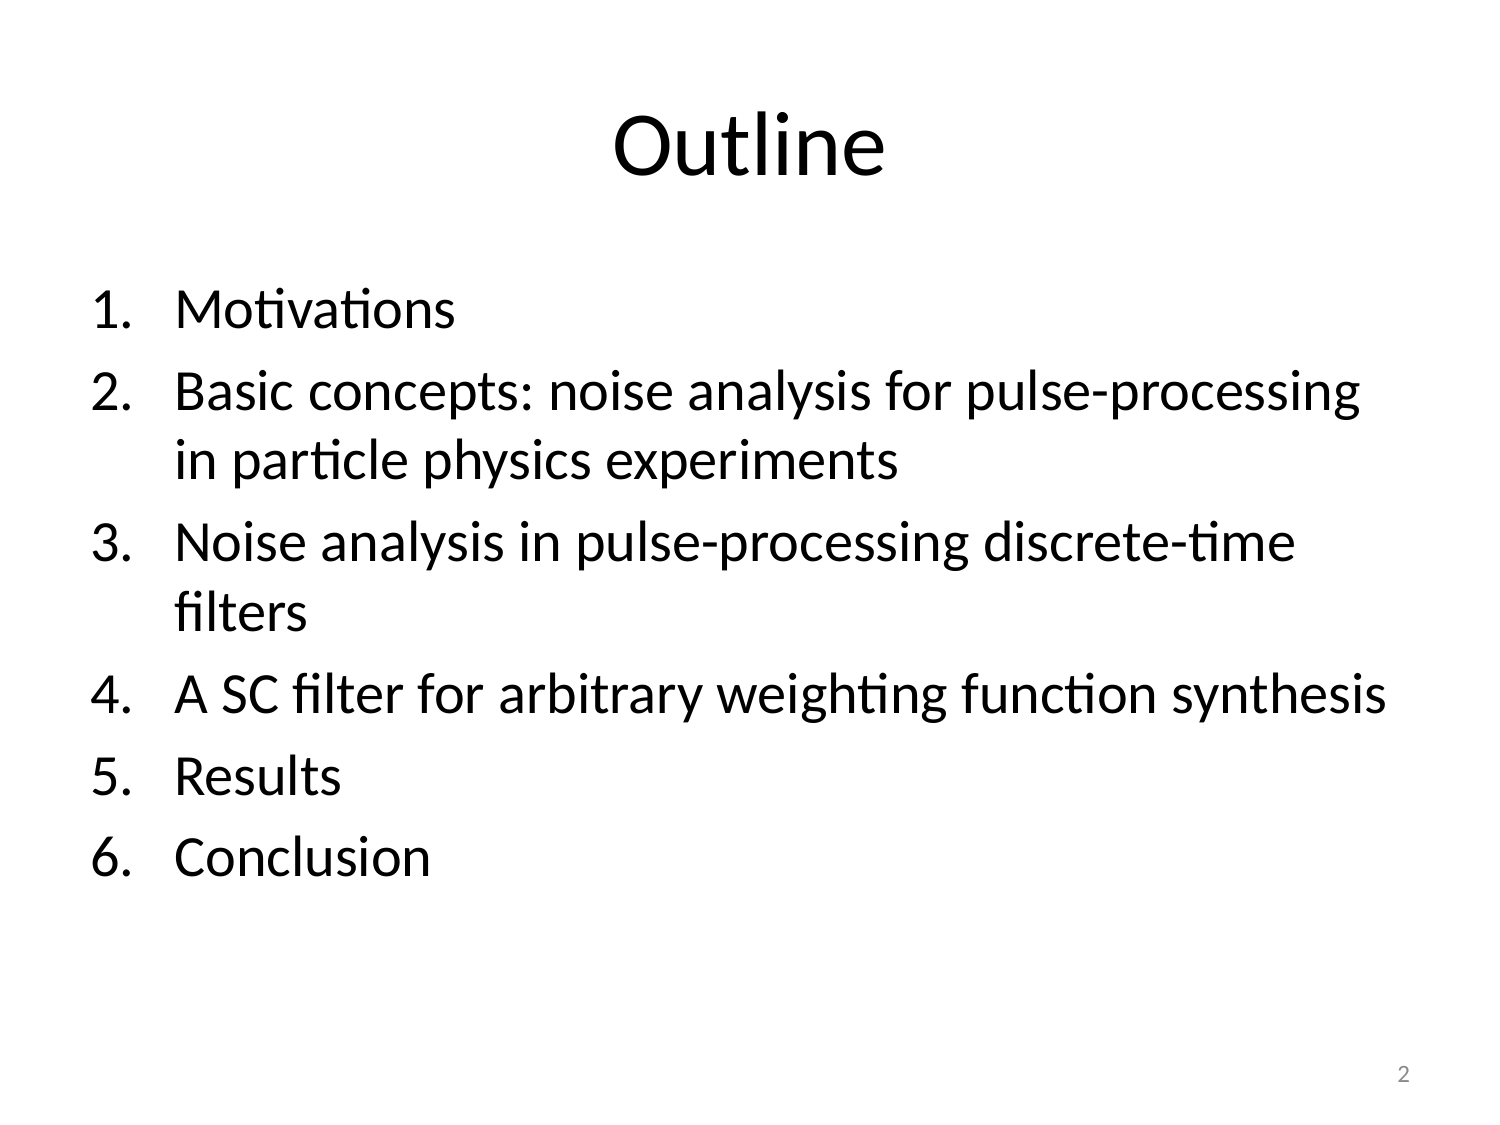

# Outline
Motivations
Basic concepts: noise analysis for pulse-processing in particle physics experiments
Noise analysis in pulse-processing discrete-time filters
A SC filter for arbitrary weighting function synthesis
Results
Conclusion

2